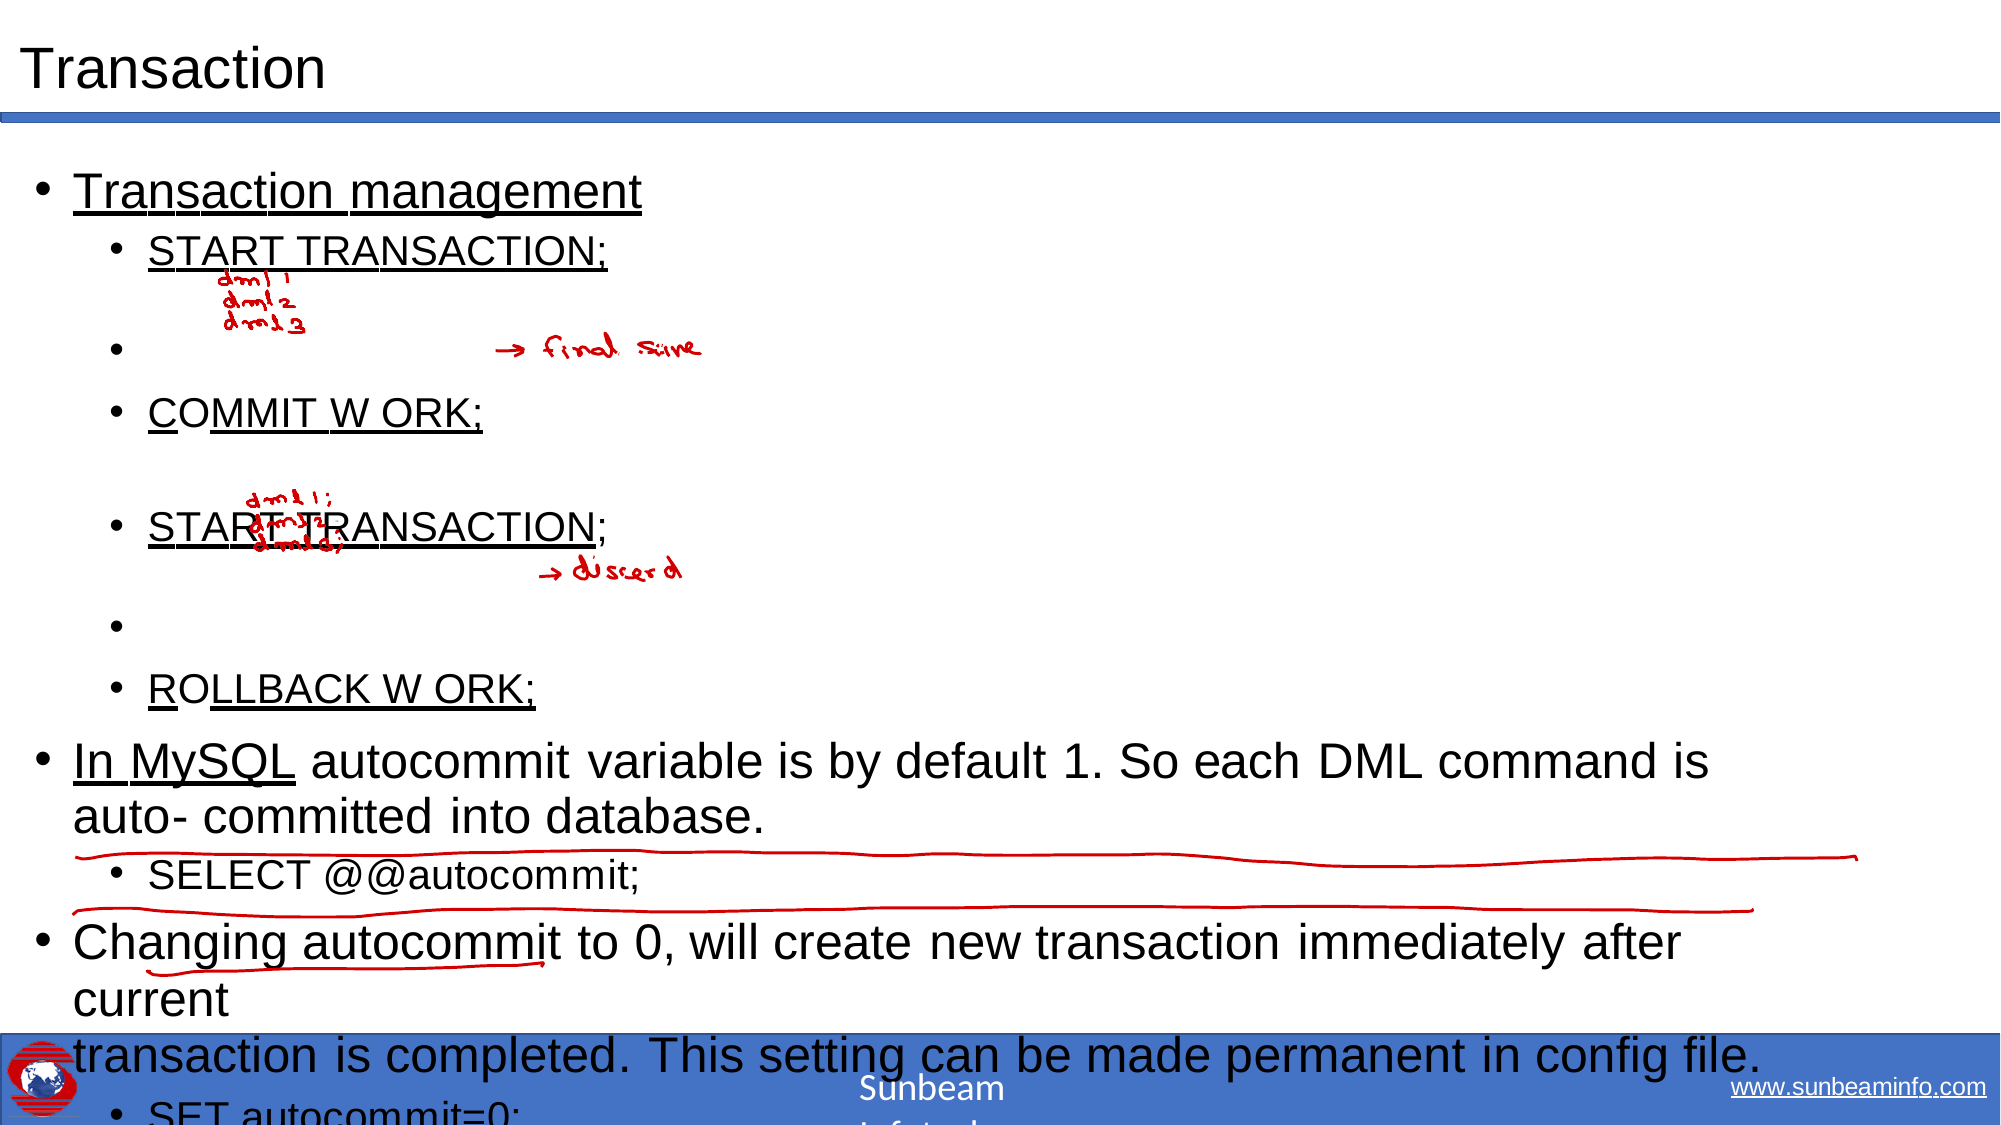

# Transaction

Transaction management
START TRANSACTION;

•
COMMIT W ORK;

START TRANSACTION;

•
ROLLBACK W ORK;
In MySQL autocommit variable is by default 1. So each DML command is auto- committed into database.
SELECT @@autocommit;
Changing autocommit to 0, will create new transaction immediately after current
transaction is completed. This setting can be made permanent in config file.
SET autocommit=0;

Sunbeam Infotech
www.sunbeaminfo.com